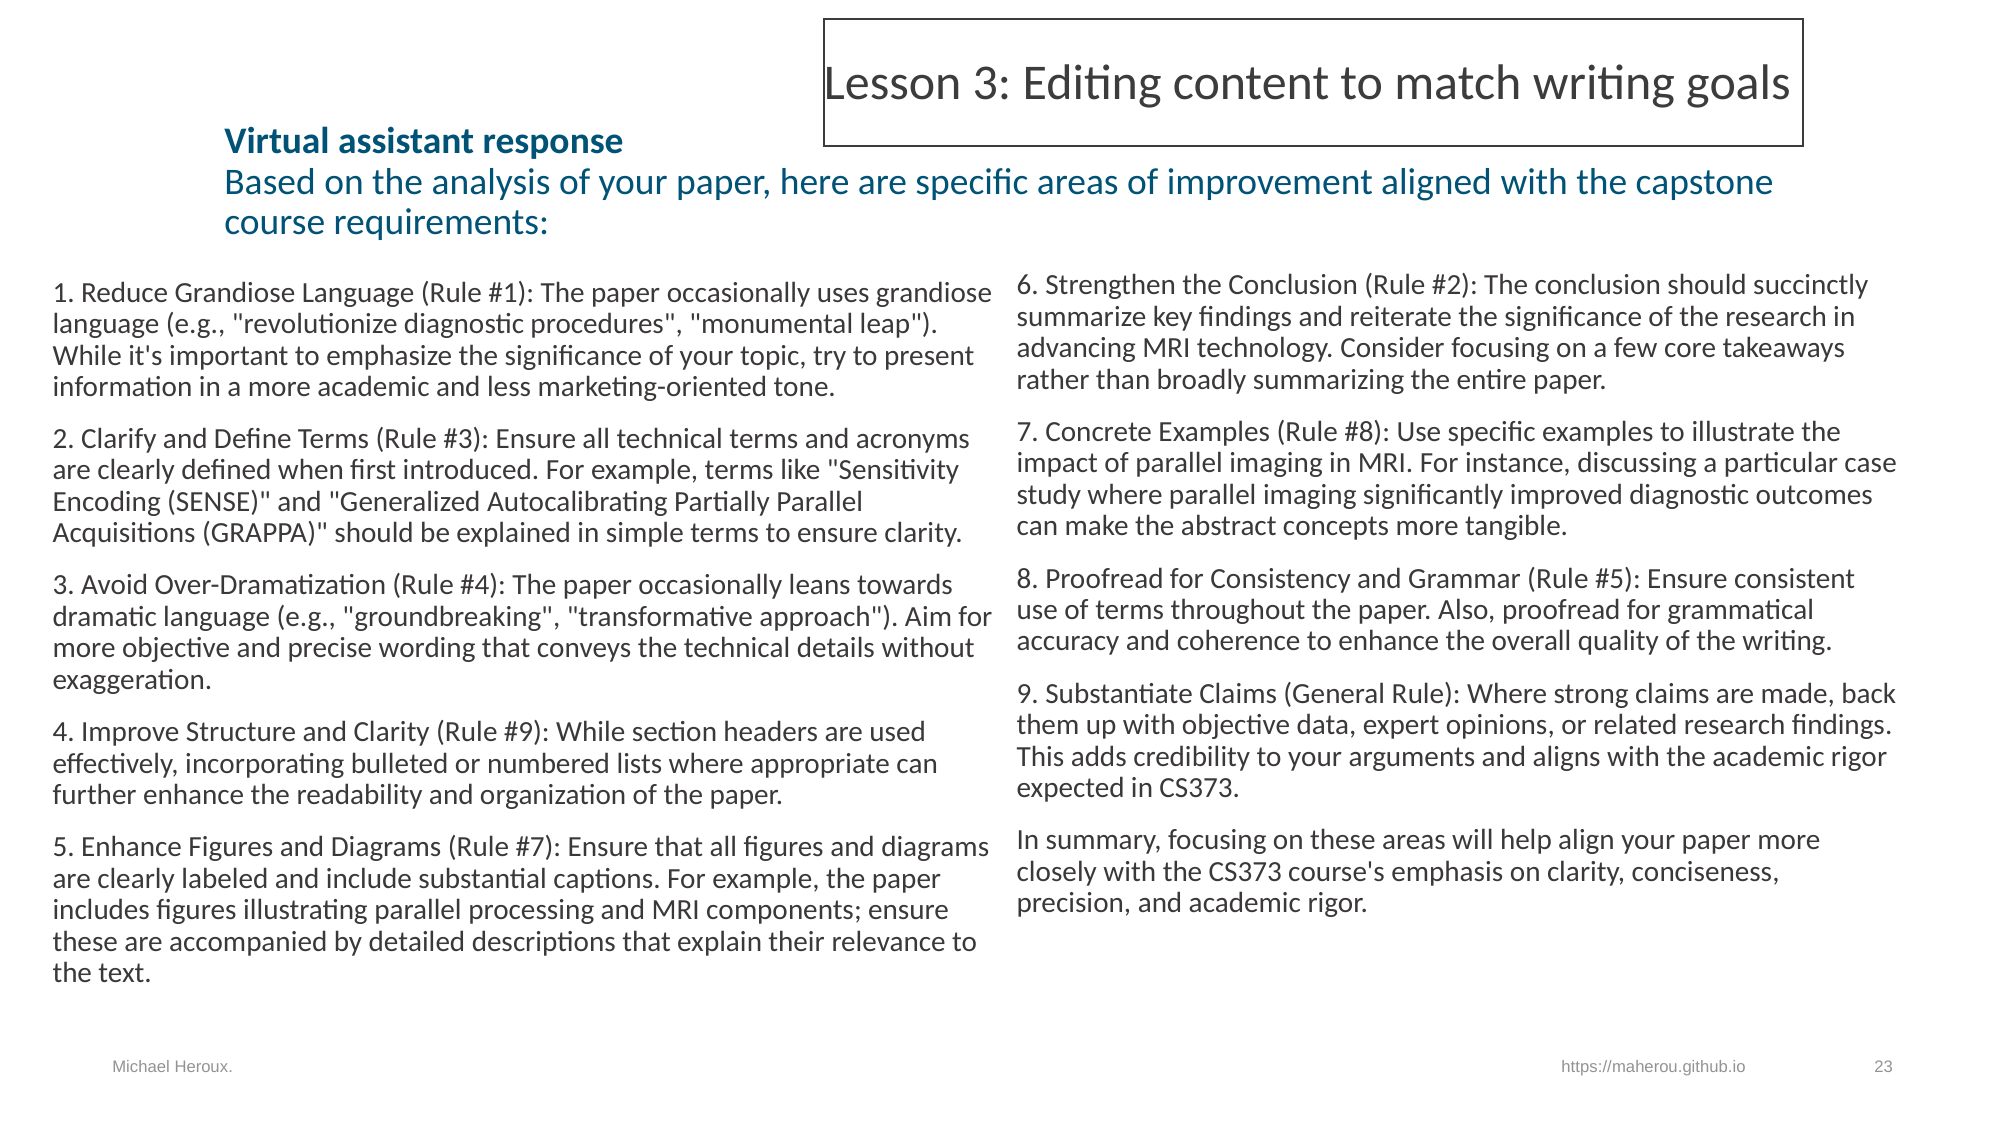

Lesson 3: Editing content to match writing goals

Virtual assistant response
Based on the analysis of your paper, here are specific areas of improvement aligned with the capstone course requirements:

1. Reduce Grandiose Language (Rule #1): The paper occasionally uses grandiose language (e.g., "revolutionize diagnostic procedures", "monumental leap"). While it's important to emphasize the significance of your topic, try to present information in a more academic and less marketing-oriented tone.
2. Clarify and Define Terms (Rule #3): Ensure all technical terms and acronyms are clearly defined when first introduced. For example, terms like "Sensitivity Encoding (SENSE)" and "Generalized Autocalibrating Partially Parallel Acquisitions (GRAPPA)" should be explained in simple terms to ensure clarity.
3. Avoid Over-Dramatization (Rule #4): The paper occasionally leans towards dramatic language (e.g., "groundbreaking", "transformative approach"). Aim for more objective and precise wording that conveys the technical details without exaggeration.
4. Improve Structure and Clarity (Rule #9): While section headers are used effectively, incorporating bulleted or numbered lists where appropriate can further enhance the readability and organization of the paper.
5. Enhance Figures and Diagrams (Rule #7): Ensure that all figures and diagrams are clearly labeled and include substantial captions. For example, the paper includes figures illustrating parallel processing and MRI components; ensure these are accompanied by detailed descriptions that explain their relevance to the text.
6. Strengthen the Conclusion (Rule #2): The conclusion should succinctly summarize key findings and reiterate the significance of the research in advancing MRI technology. Consider focusing on a few core takeaways rather than broadly summarizing the entire paper.
7. Concrete Examples (Rule #8): Use specific examples to illustrate the impact of parallel imaging in MRI. For instance, discussing a particular case study where parallel imaging significantly improved diagnostic outcomes can make the abstract concepts more tangible.
8. Proofread for Consistency and Grammar (Rule #5): Ensure consistent use of terms throughout the paper. Also, proofread for grammatical accuracy and coherence to enhance the overall quality of the writing.
9. Substantiate Claims (General Rule): Where strong claims are made, back them up with objective data, expert opinions, or related research findings. This adds credibility to your arguments and aligns with the academic rigor expected in CS373.
In summary, focusing on these areas will help align your paper more closely with the CS373 course's emphasis on clarity, conciseness, precision, and academic rigor.

      Michael Heroux.
AI and Scientific Computing: Opportunities, Challenges, and Uncertainties
 https://maherou.github.io                           23